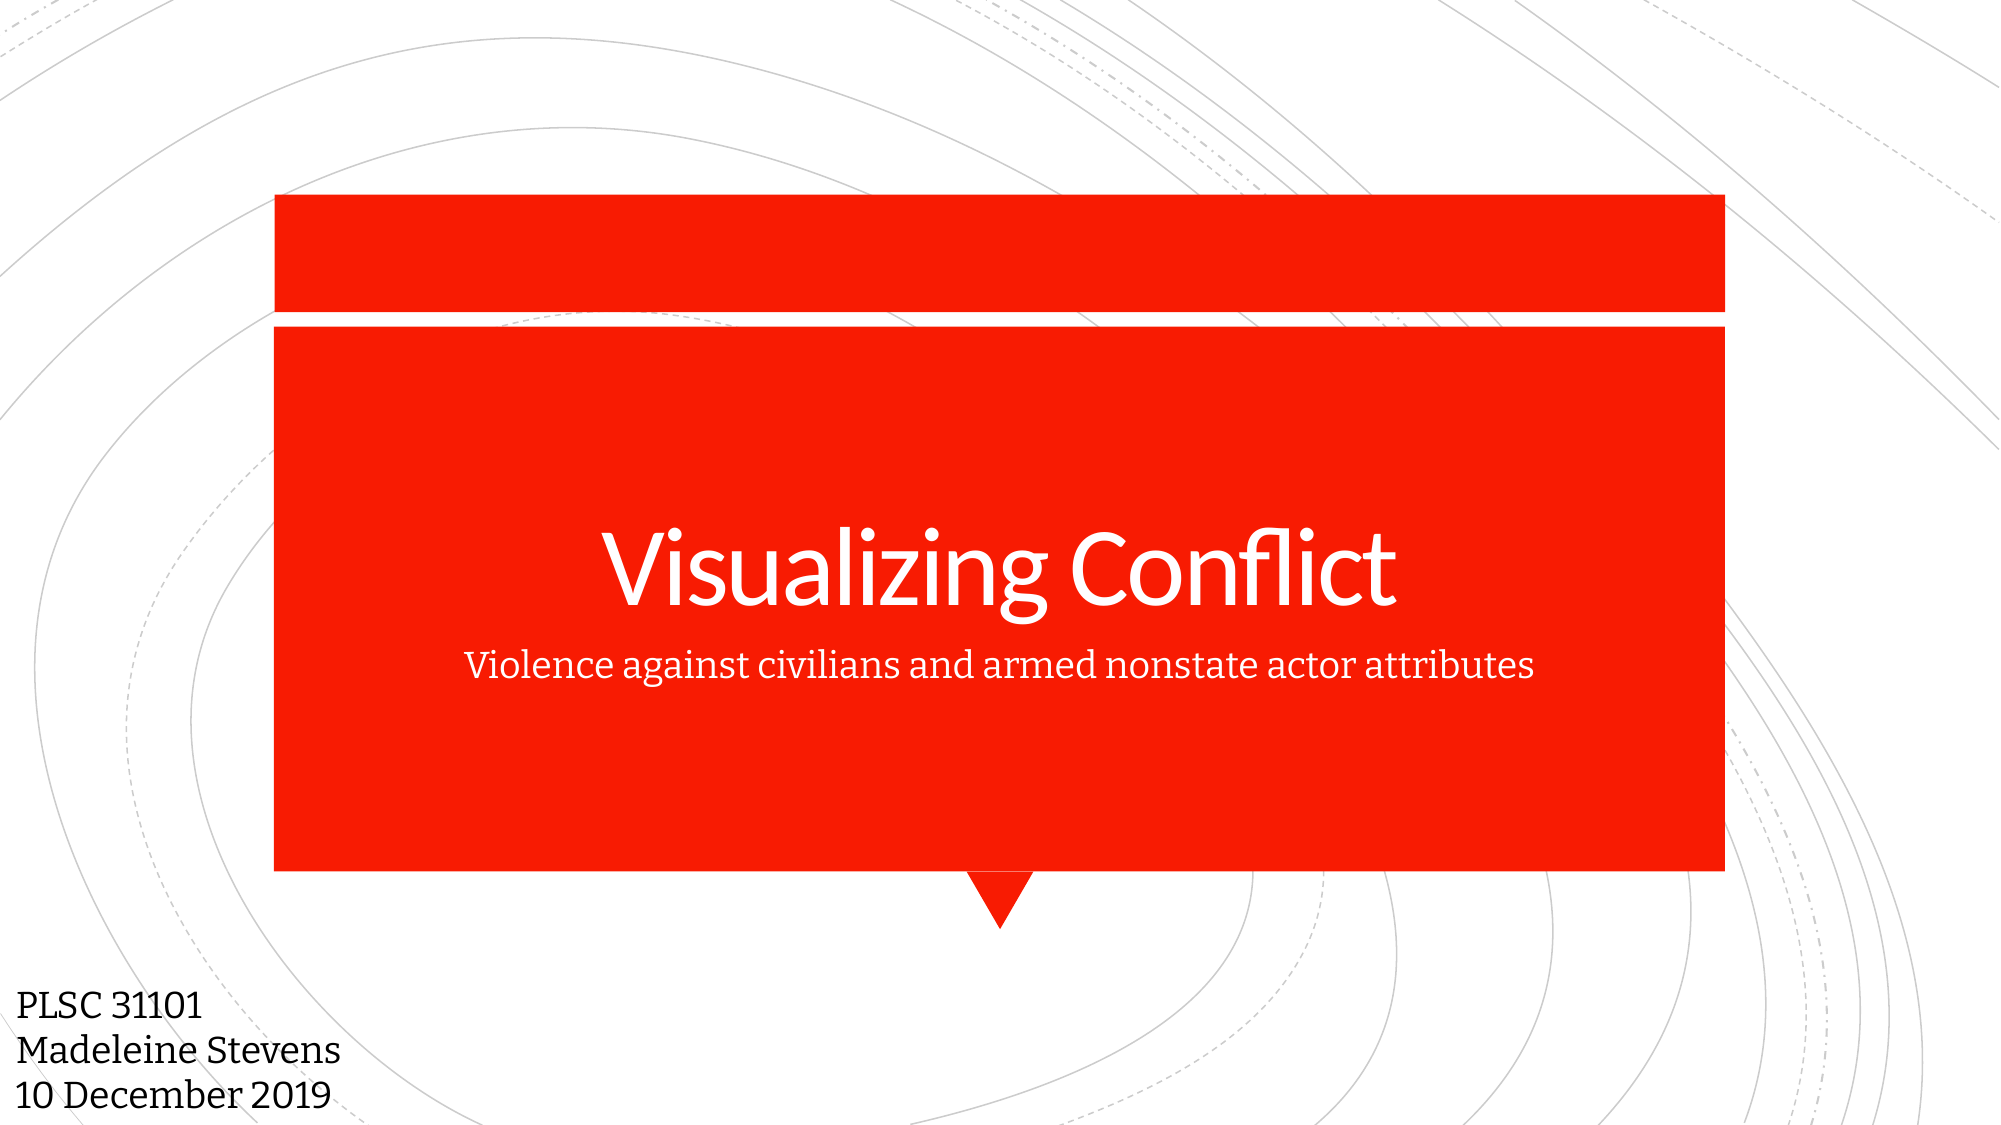

# Visualizing Conflict
Violence against civilians and armed nonstate actor attributes
PLSC 31101
Madeleine Stevens
10 December 2019